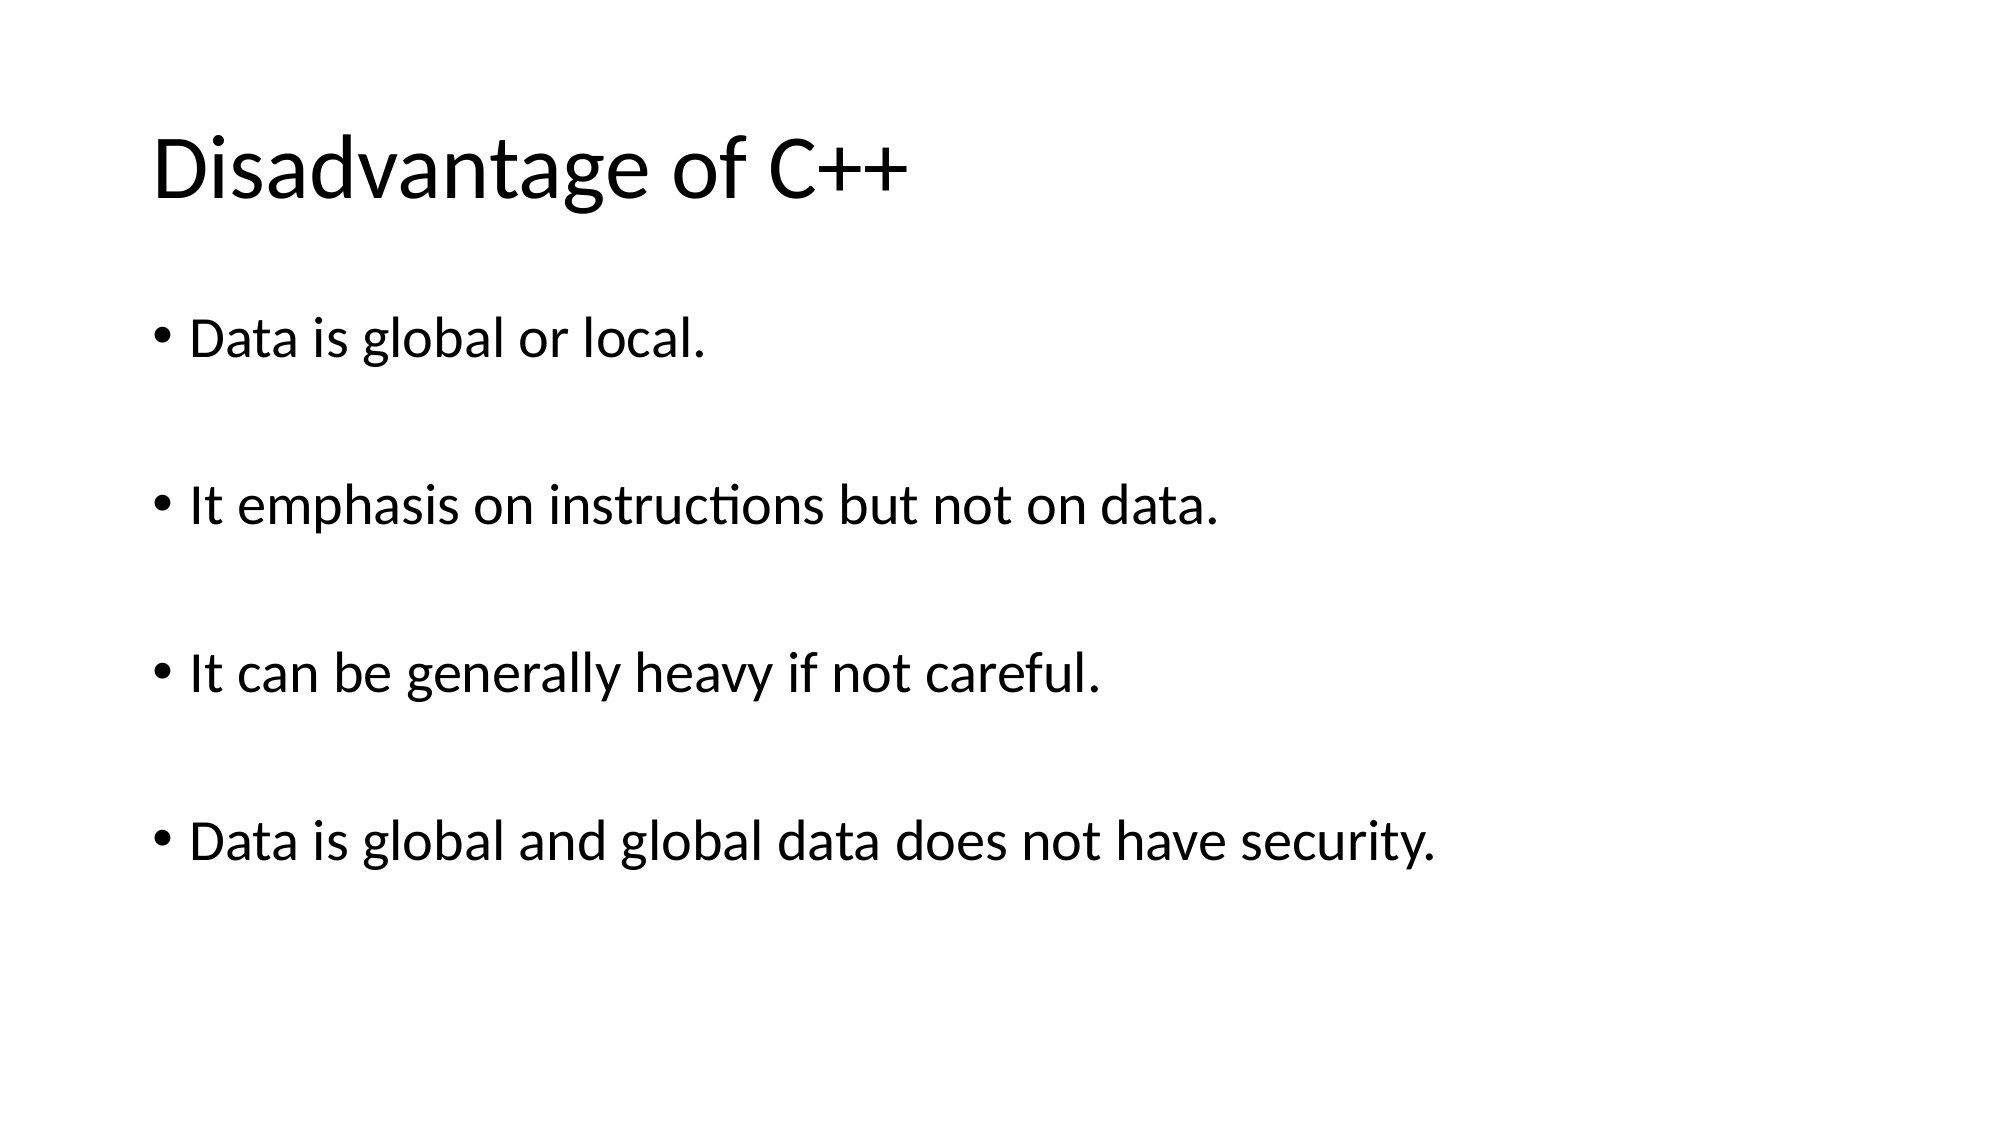

# Disadvantage of C++
Data is global or local.

It emphasis on instructions but not on data.

It can be generally heavy if not careful.

Data is global and global data does not have security.